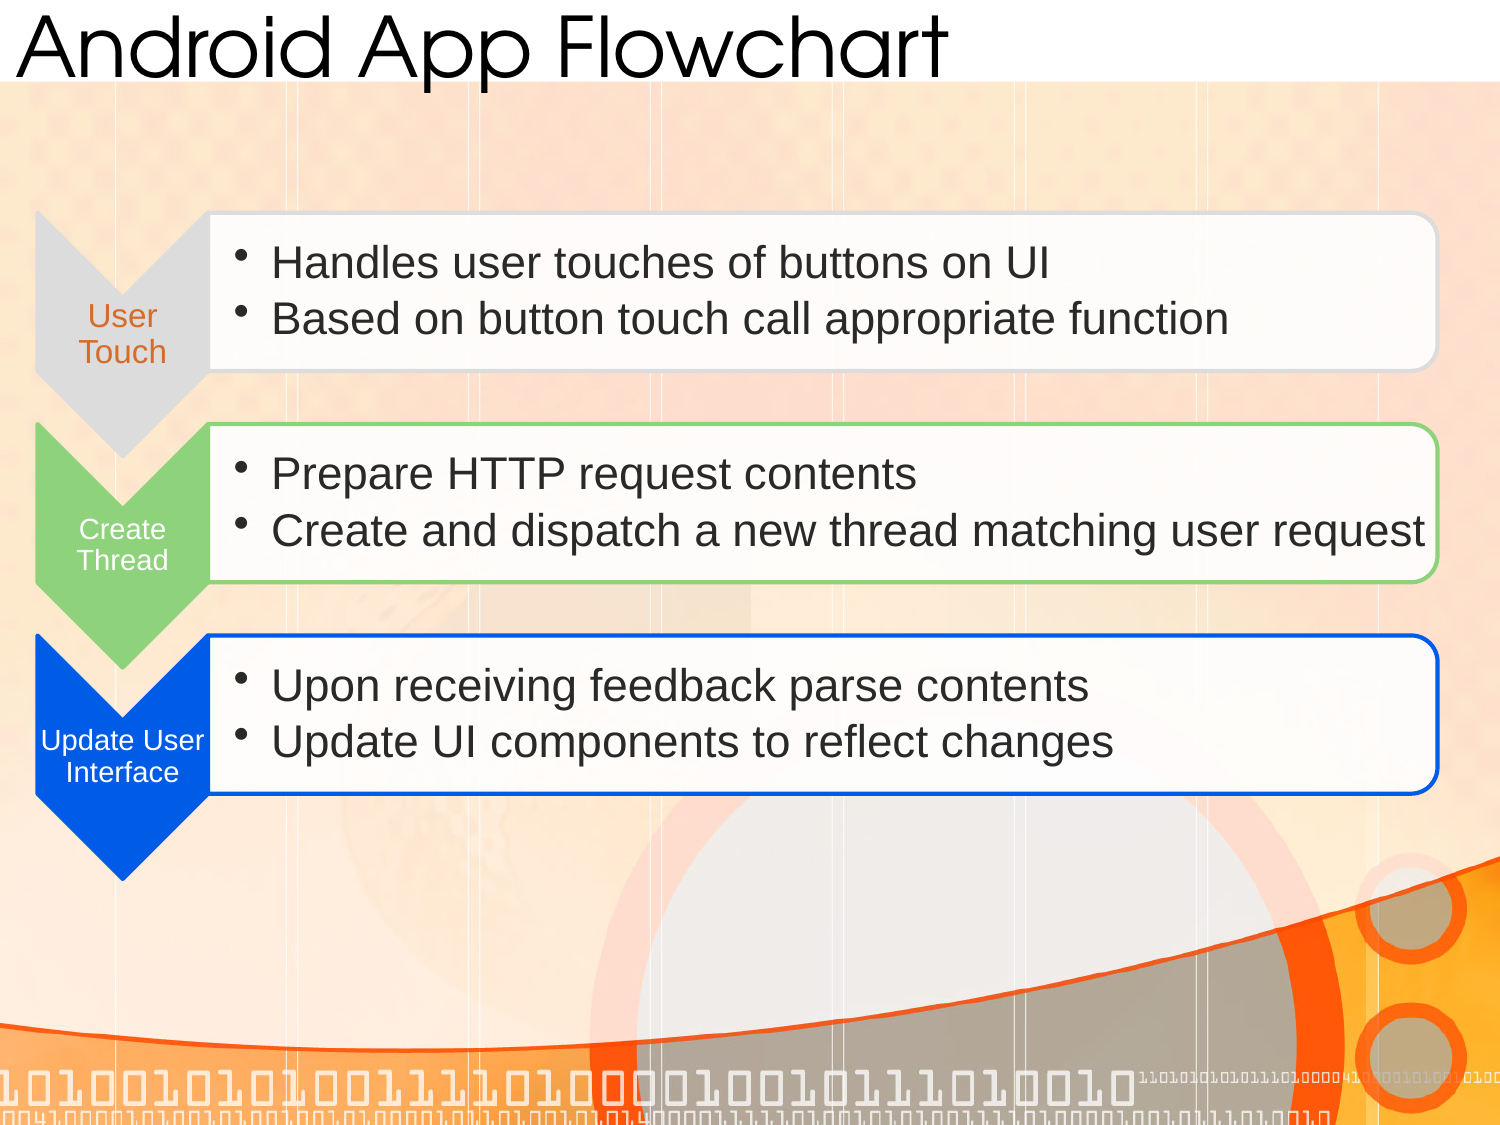

# Android App Flowchart
User Touch
Handles user touches of buttons on UI
Based on button touch call appropriate function
Create Thread
Prepare HTTP request contents
Create and dispatch a new thread matching user request
Update User Interface
Upon receiving feedback parse contents
Update UI components to reflect changes